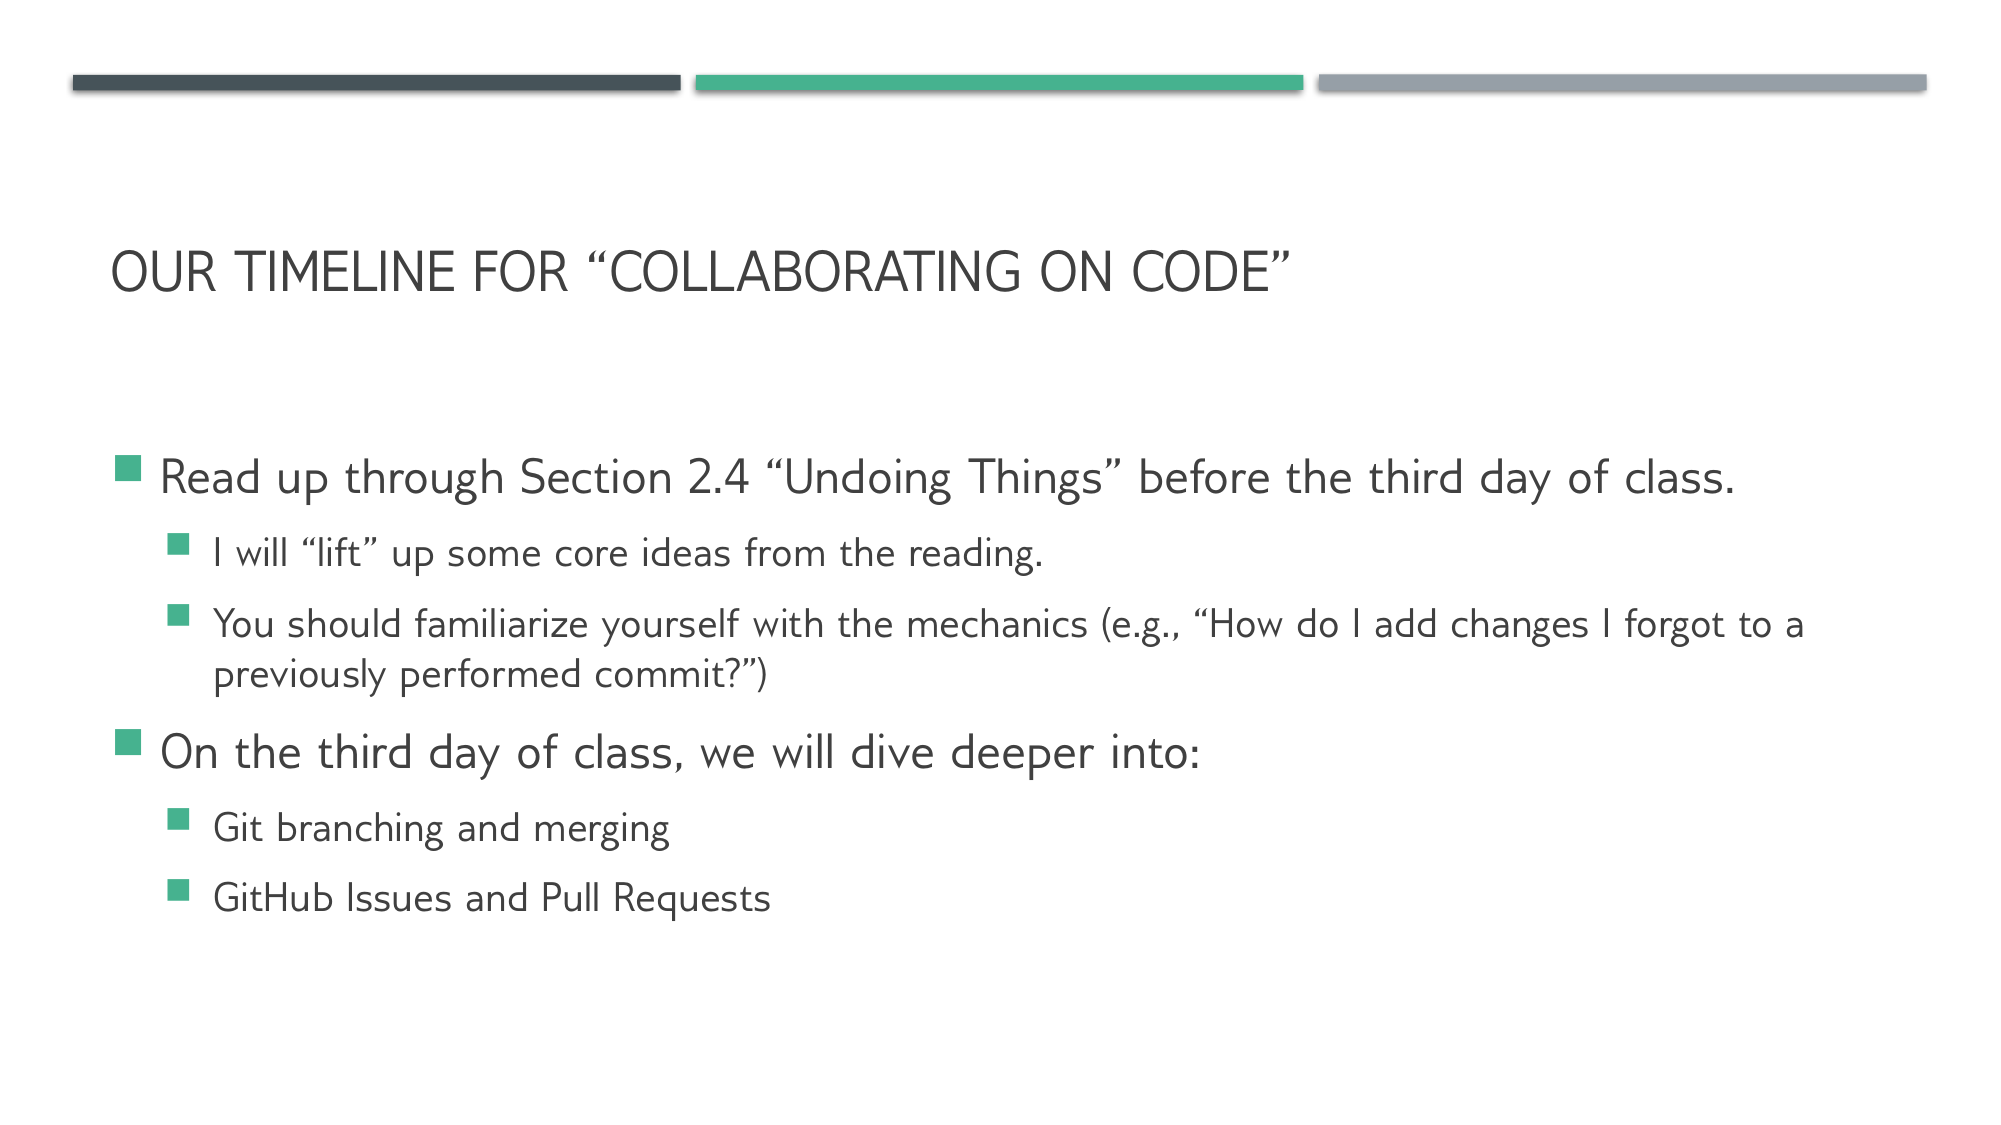

# Our Timeline for “Collaborating on Code”
Read up through Section 2.4 “Undoing Things” before the third day of class.
I will “lift” up some core ideas from the reading.
You should familiarize yourself with the mechanics (e.g., “How do I add changes I forgot to a previously performed commit?”)
On the third day of class, we will dive deeper into:
Git branching and merging
GitHub Issues and Pull Requests